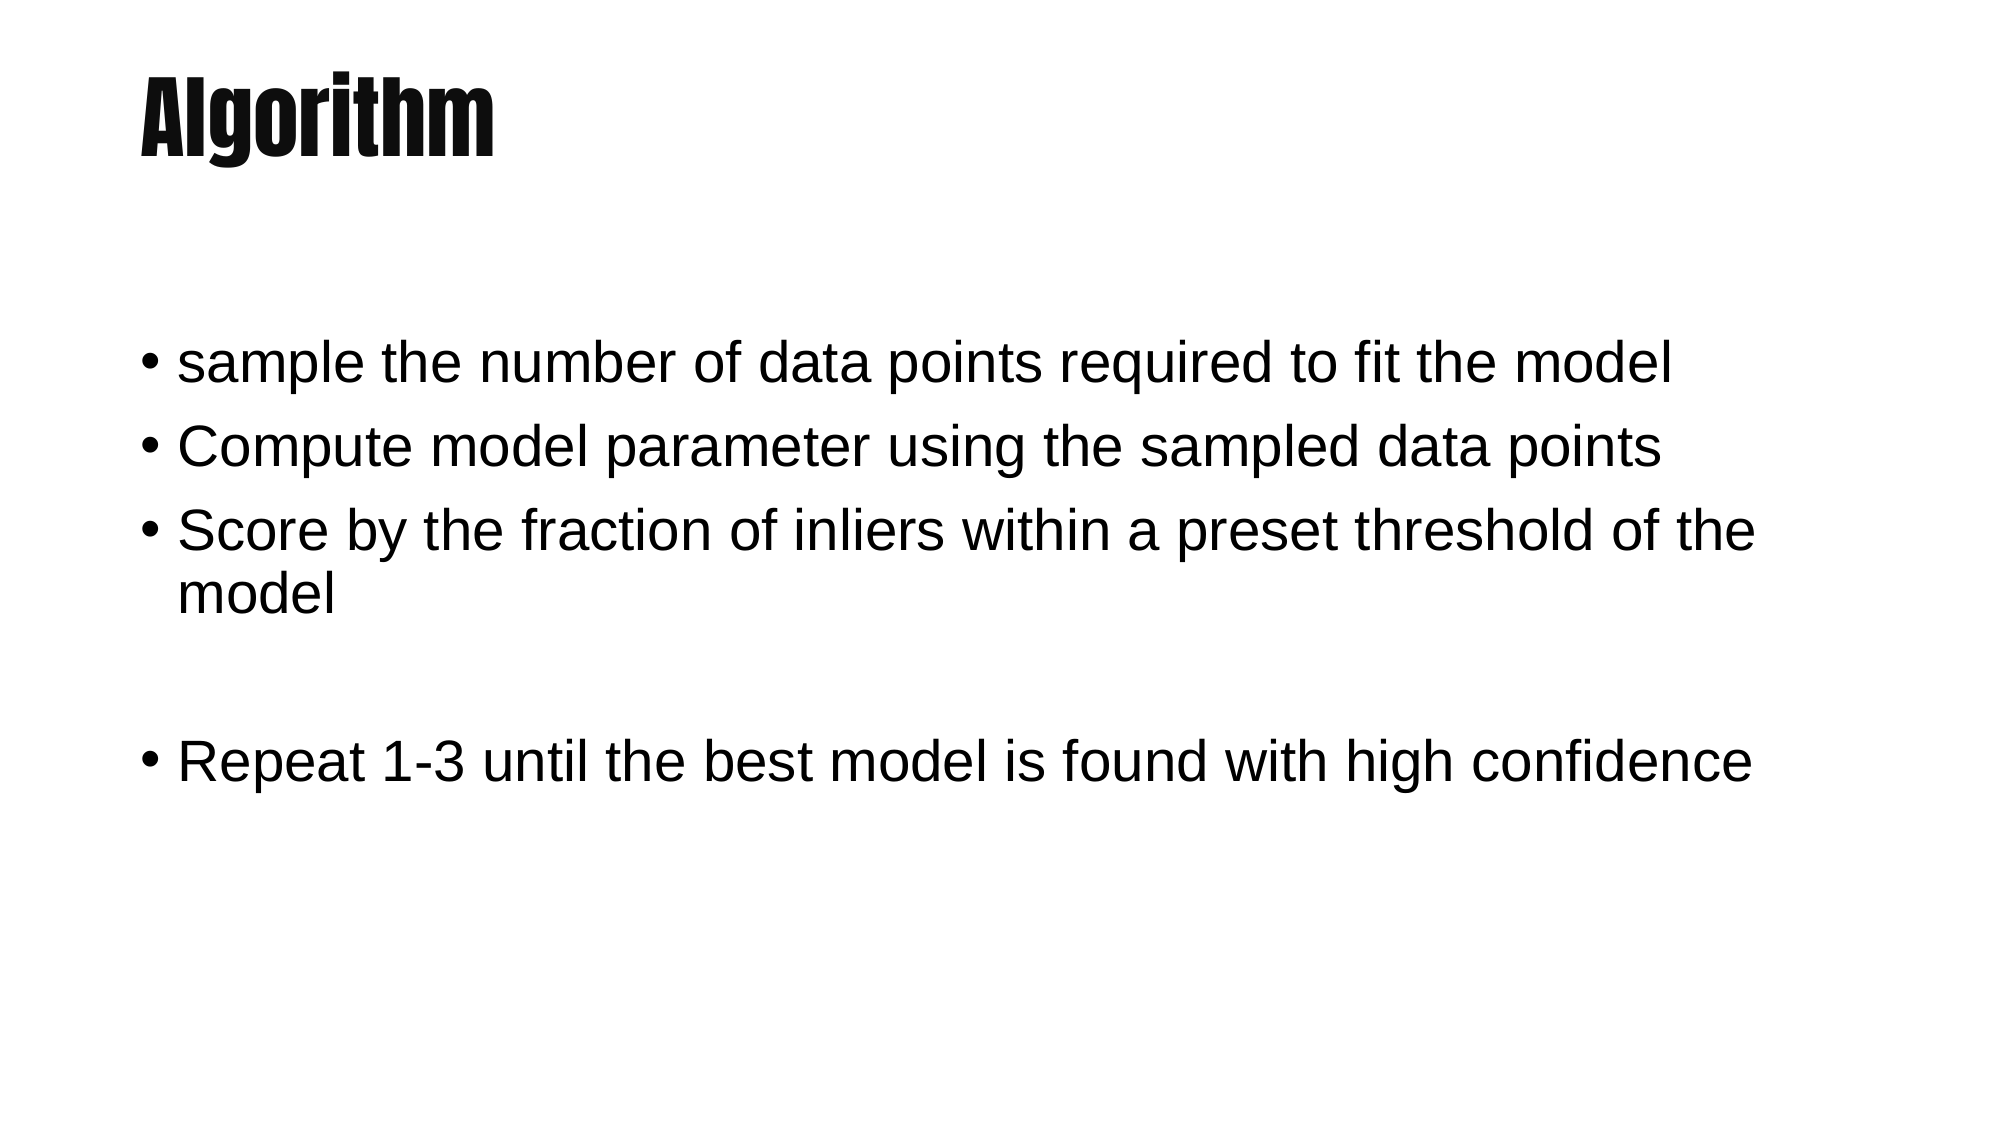

# Algorithm
sample the number of data points required to fit the model
Compute model parameter using the sampled data points
Score by the fraction of inliers within a preset threshold of the model

Repeat 1-3 until the best model is found with high confidence